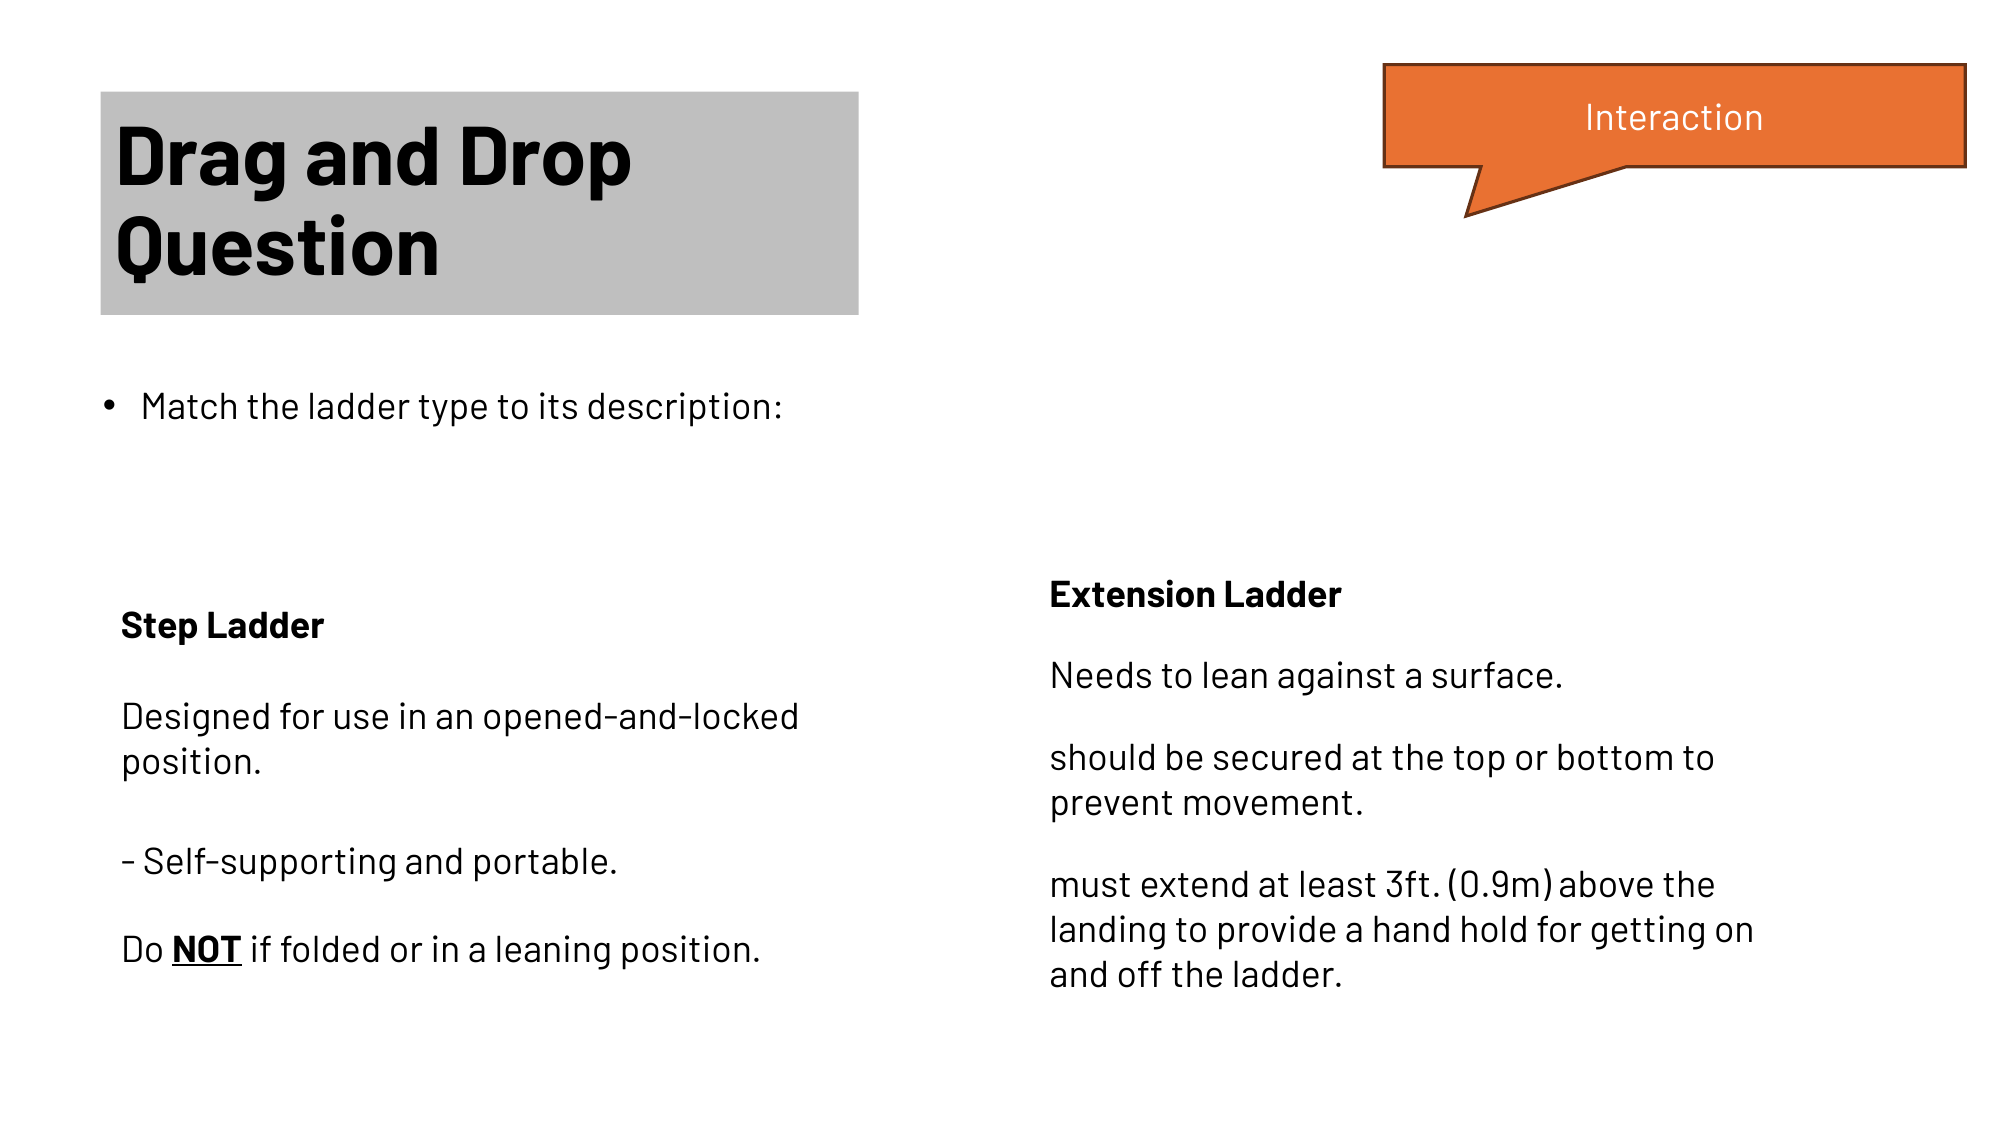

Interaction
# Drag and Drop Question
Match the ladder type to its description:
Extension Ladder
Step Ladder
Needs to lean against a surface.
Designed for use in an opened-and-locked position.
should be secured at the top or bottom to prevent movement.
- Self-supporting and portable.
must extend at least 3ft. (0.9m) above the landing to provide a hand hold for getting on and off the ladder.
Do NOT if folded or in a leaning position.